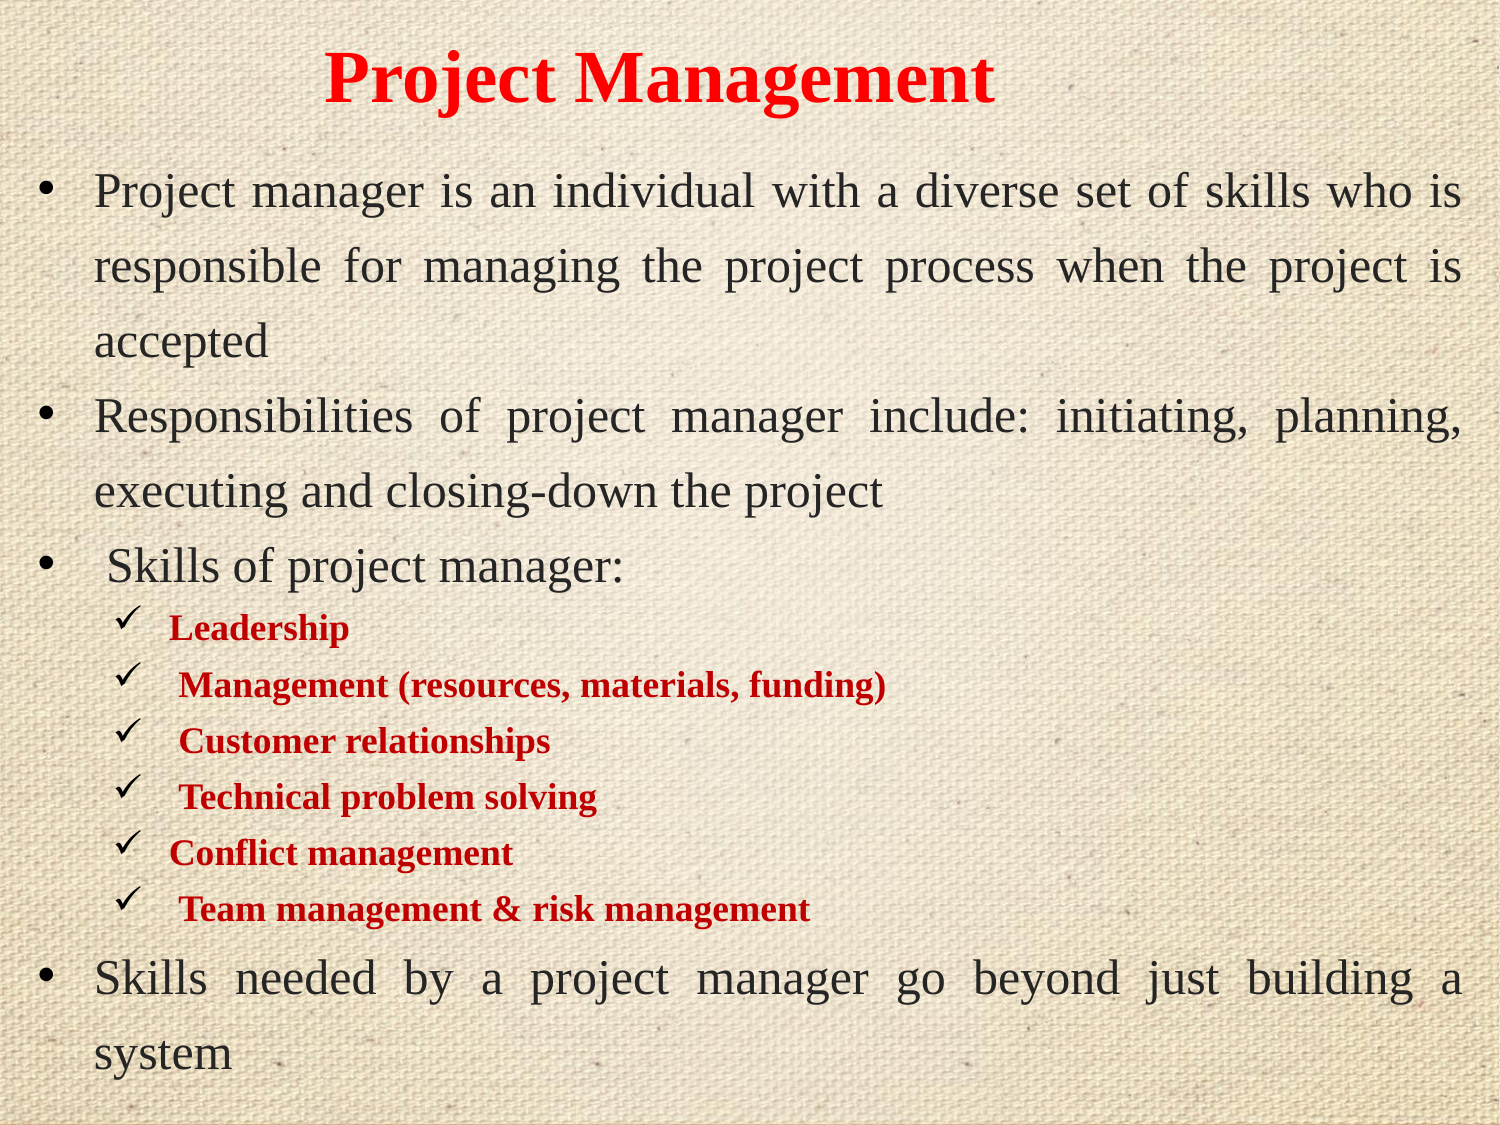

# Project Management
Project manager is an individual with a diverse set of skills who is responsible for managing the project process when the project is accepted
Responsibilities of project manager include: initiating, planning, executing and closing-down the project
 Skills of project manager:
Leadership
 Management (resources, materials, funding)
 Customer relationships
 Technical problem solving
Conflict management
 Team management & risk management
Skills needed by a project manager go beyond just building a system